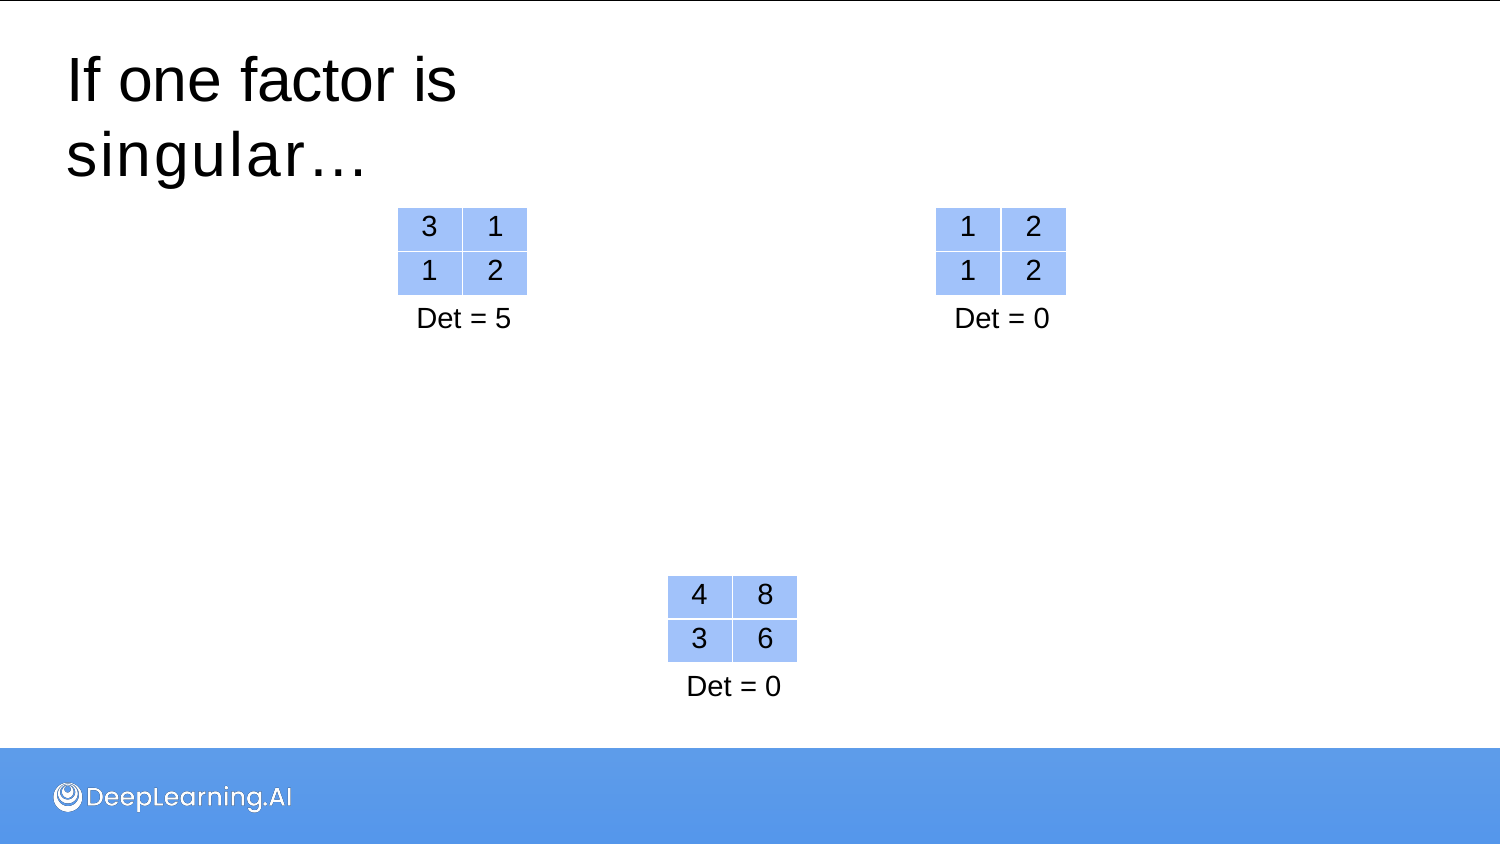

# If one factor is singular…
| 3 | 1 |
| --- | --- |
| 1 | 2 |
| 1 | 2 |
| --- | --- |
| 1 | 2 |
Det = 5
Det = 0
| 4 | 8 |
| --- | --- |
| 3 | 6 |
Det = 0